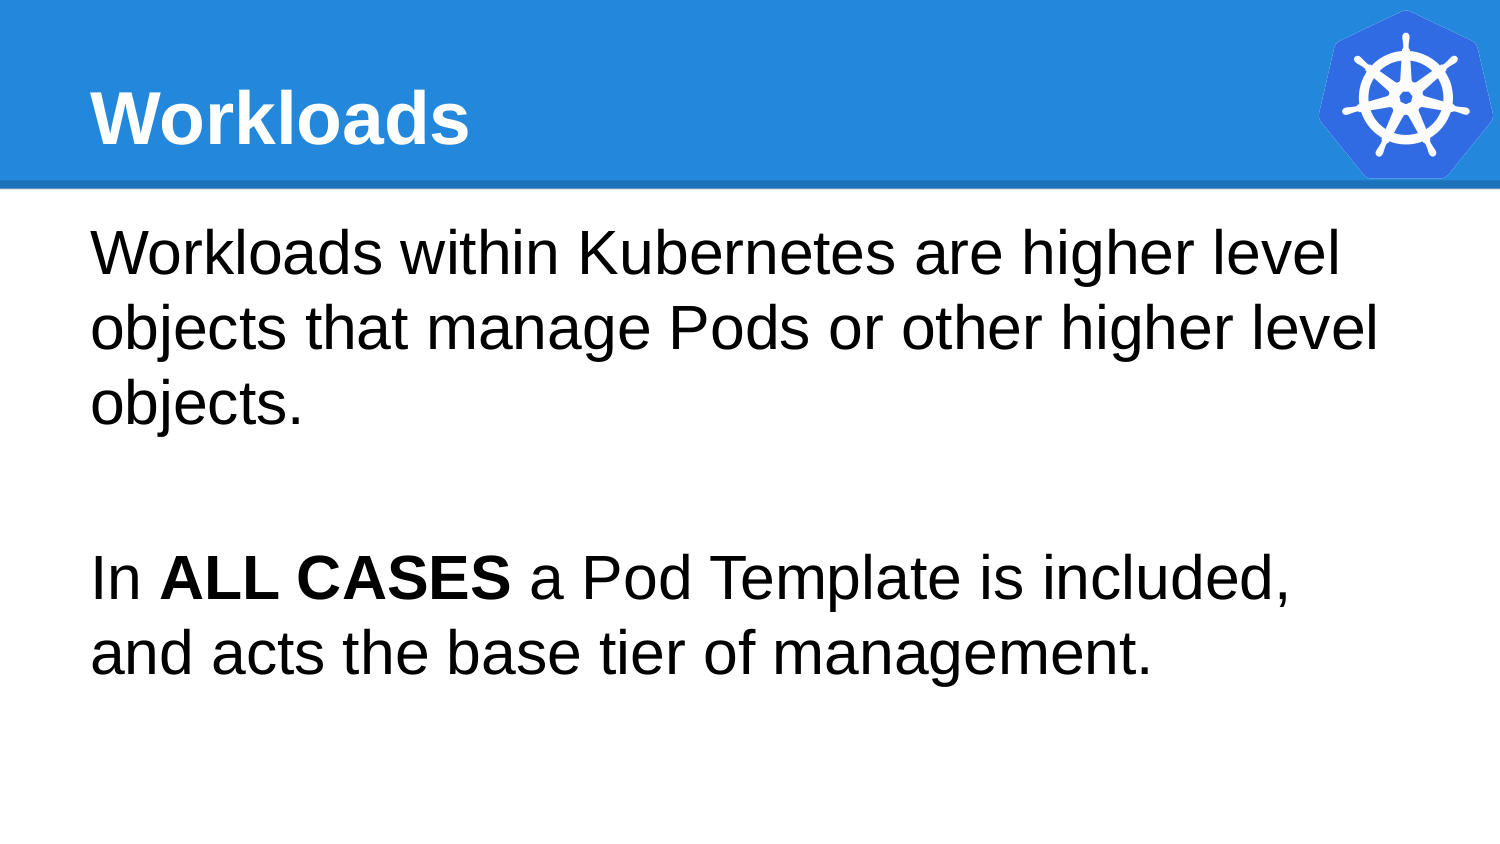

# Workloads
Workloads within Kubernetes are higher level objects that manage Pods or other higher level objects.

In ALL CASES a Pod Template is included, and acts the base tier of management.